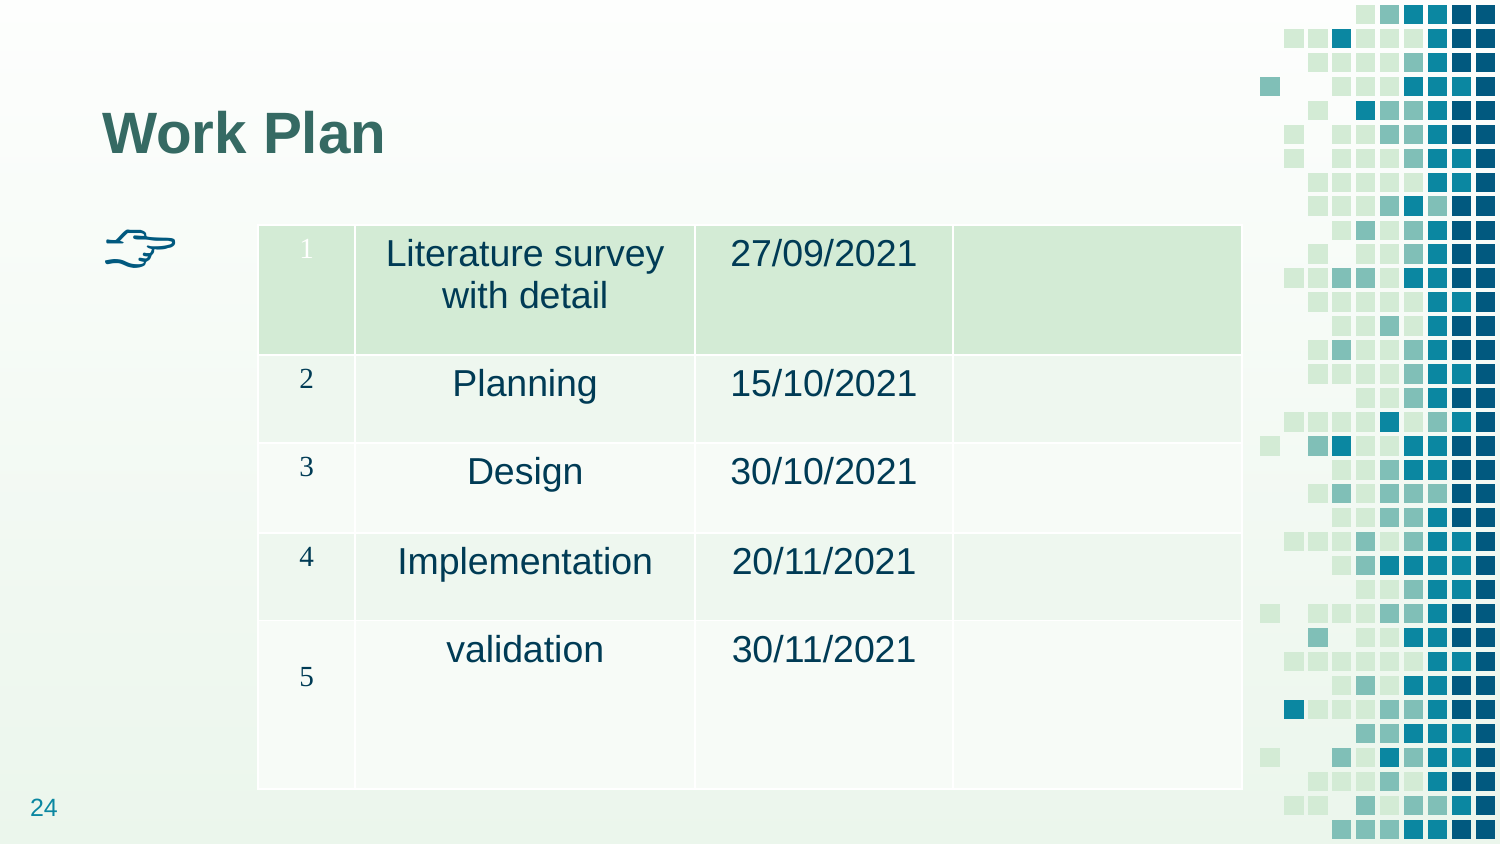

Work Plan
👉
| 1 | Literature survey with detail | 27/09/2021 |  |
| --- | --- | --- | --- |
| 2 | Planning | 15/10/2021 |  |
| 3 | Design | 30/10/2021 |  |
| 4 | Implementation | 20/11/2021 |  |
| 5 | validation | 30/11/2021 |  |
24